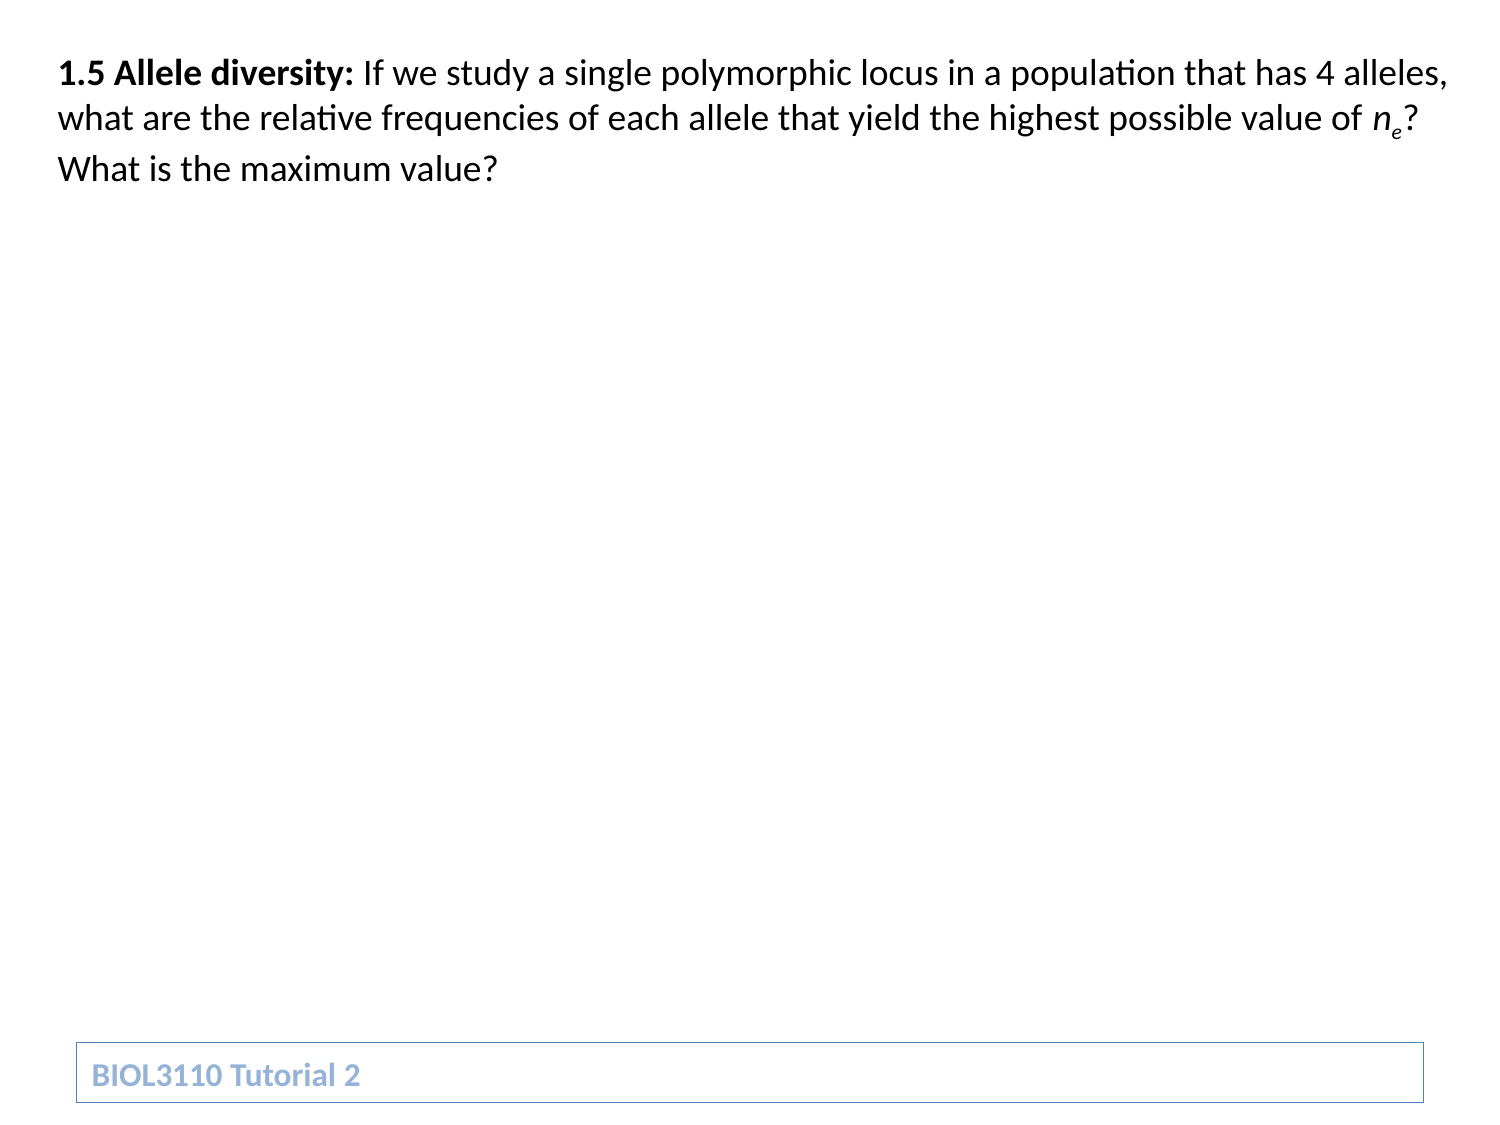

1.5 Allele diversity: If we study a single polymorphic locus in a population that has 4 alleles, what are the relative frequencies of each allele that yield the highest possible value of ne? What is the maximum value?

BIOL3110 Tutorial 2